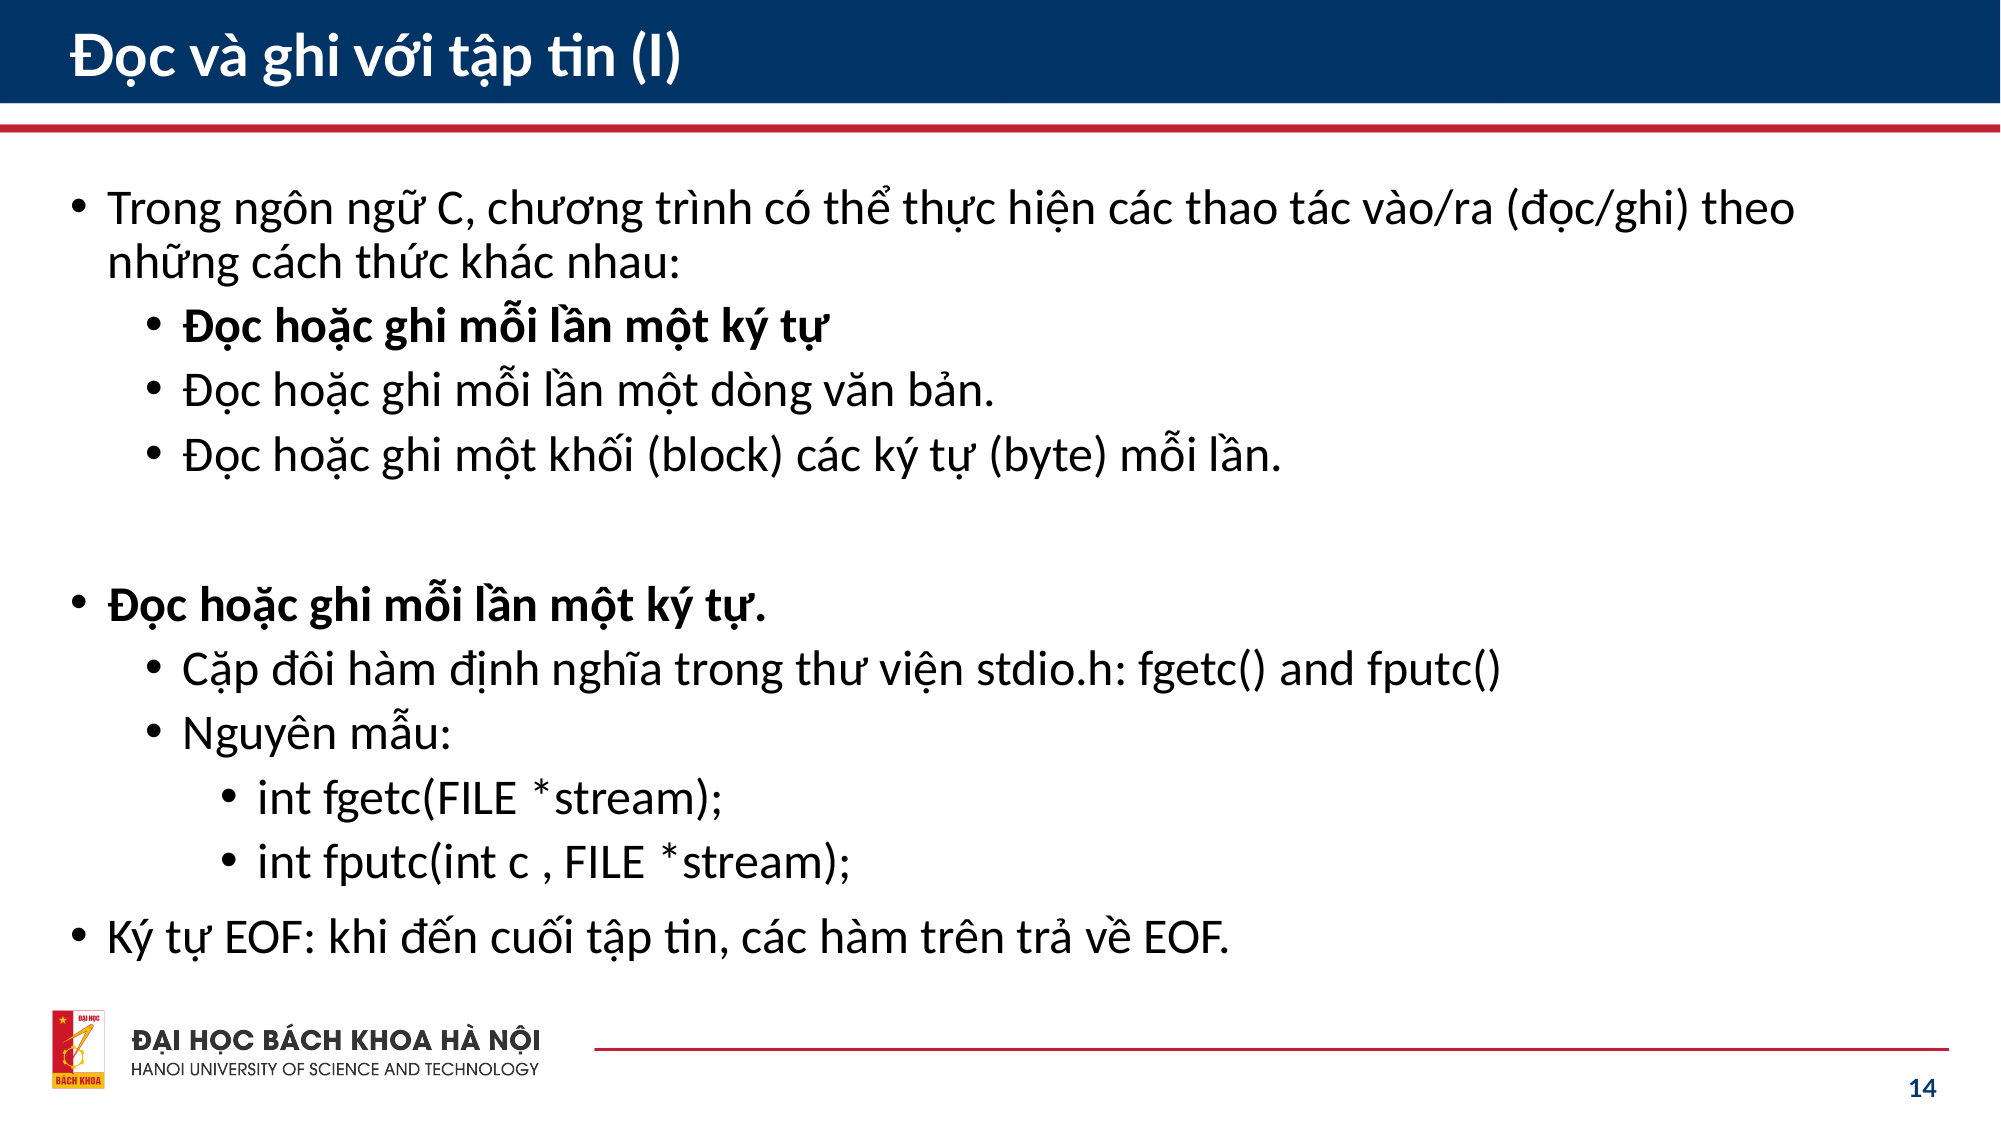

# Đọc và ghi với tập tin (I)
Trong ngôn ngữ C, chương trình có thể thực hiện các thao tác vào/ra (đọc/ghi) theo những cách thức khác nhau:
Đọc hoặc ghi mỗi lần một ký tự
Đọc hoặc ghi mỗi lần một dòng văn bản.
Đọc hoặc ghi một khối (block) các ký tự (byte) mỗi lần.

Đọc hoặc ghi mỗi lần một ký tự.
Cặp đôi hàm định nghĩa trong thư viện stdio.h: fgetc() and fputc()
Nguyên mẫu:
int fgetc(FILE *stream);
int fputc(int c , FILE *stream);
Ký tự EOF: khi đến cuối tập tin, các hàm trên trả về EOF.

14